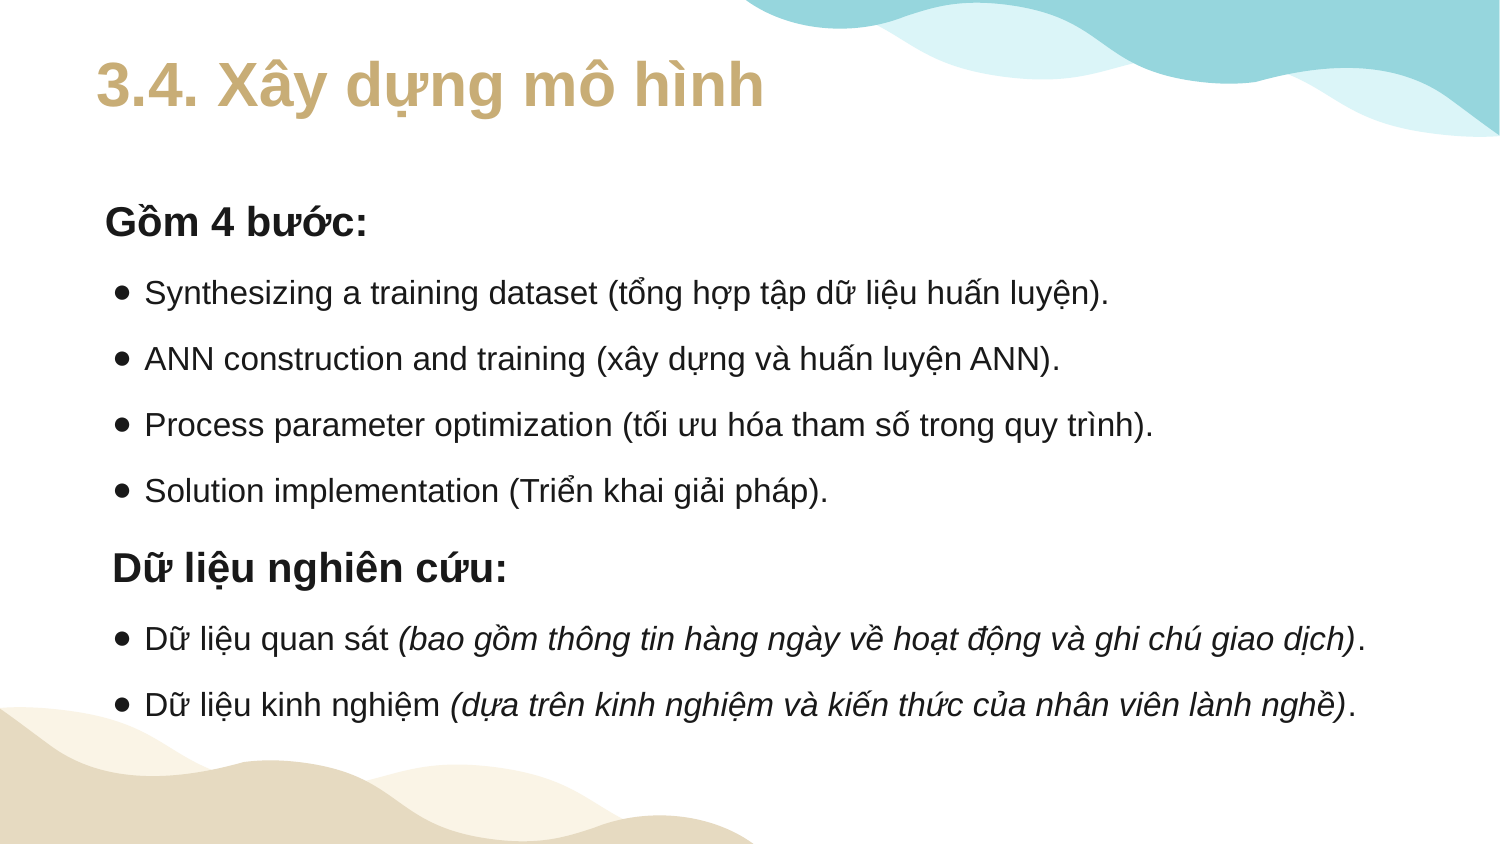

# 3.4. Xây dựng mô hình

Gồm 4 bước:
Synthesizing a training dataset (tổng hợp tập dữ liệu huấn luyện).
ANN construction and training (xây dựng và huấn luyện ANN).
Process parameter optimization (tối ưu hóa tham số trong quy trình).
Solution implementation (Triển khai giải pháp).
Dữ liệu nghiên cứu:
Dữ liệu quan sát (bao gồm thông tin hàng ngày về hoạt động và ghi chú giao dịch).
Dữ liệu kinh nghiệm (dựa trên kinh nghiệm và kiến thức của nhân viên lành nghề).